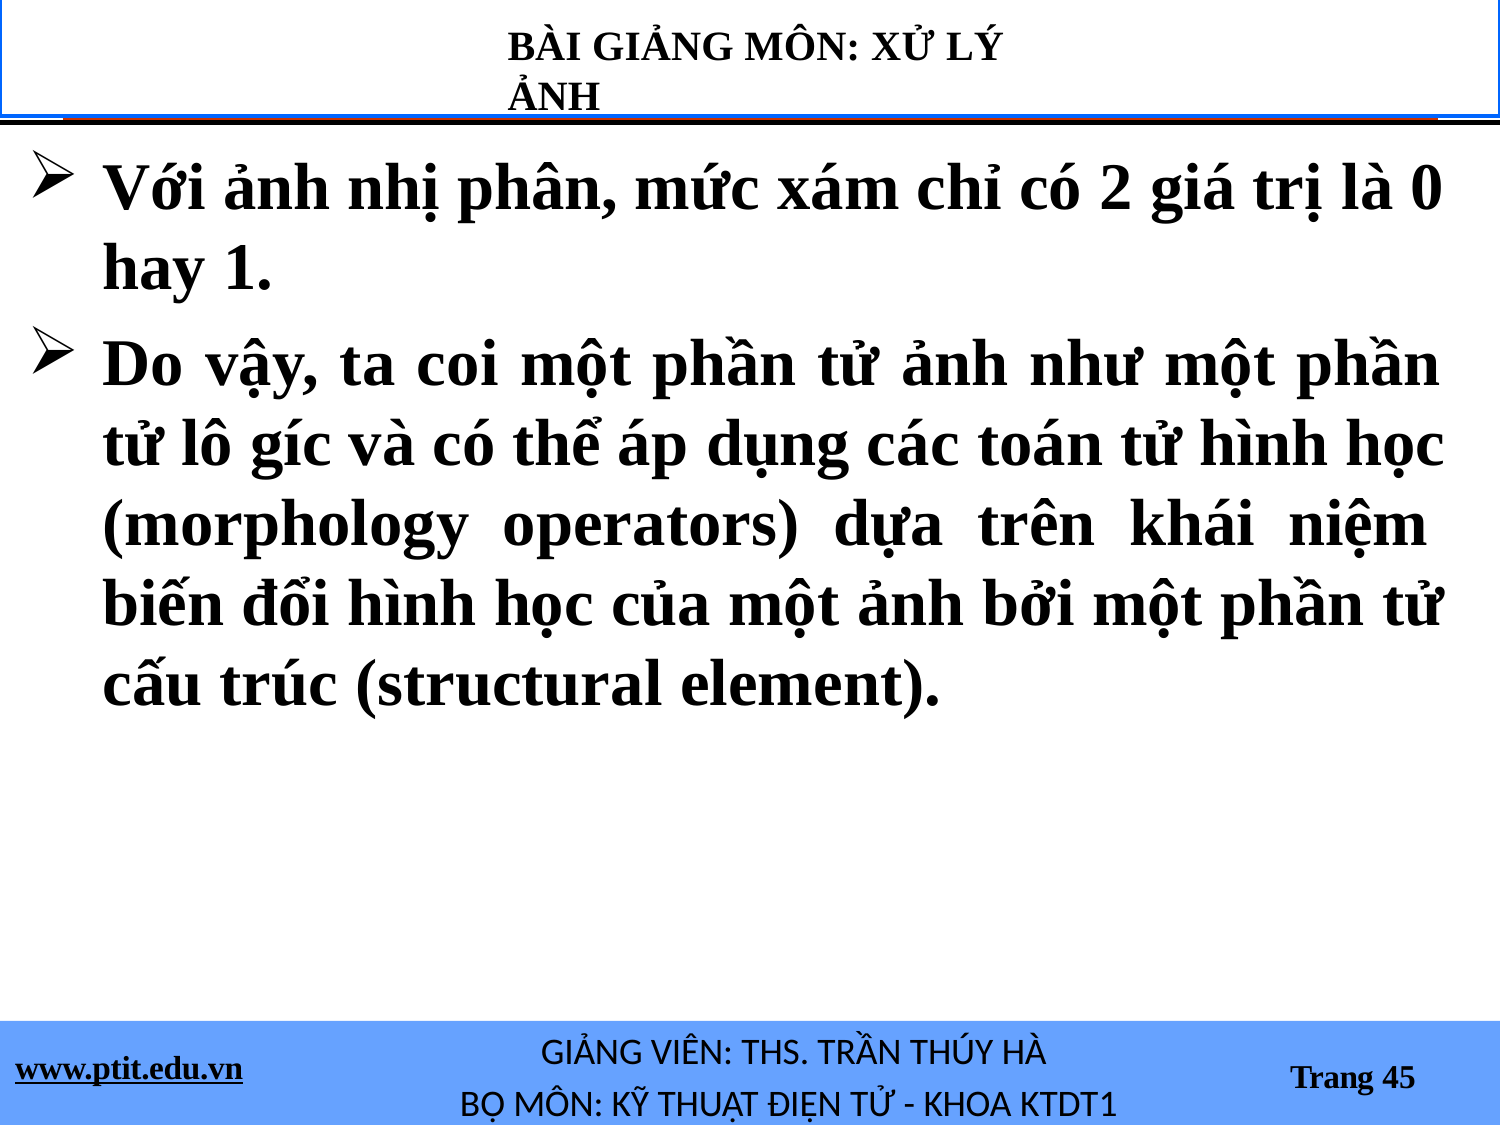

BÀI GIẢNG MÔN: XỬ LÝ ẢNH
Với ảnh nhị phân, mức xám chỉ có 2 giá trị là 0  hay 1.
Do vậy, ta coi một phần tử ảnh như một phần  tử lô gíc và có thể áp dụng các toán tử hình học  (morphology operators) dựa trên khái niệm  biến đổi hình học của một ảnh bởi một phần tử  cấu trúc (structural element).

GIẢNG VIÊN: THS. TRẦN THÚY HÀ
BỘ MÔN: KỸ THUẬT ĐIỆN TỬ - KHOA KTDT1
www.ptit.edu.vn
Trang 45